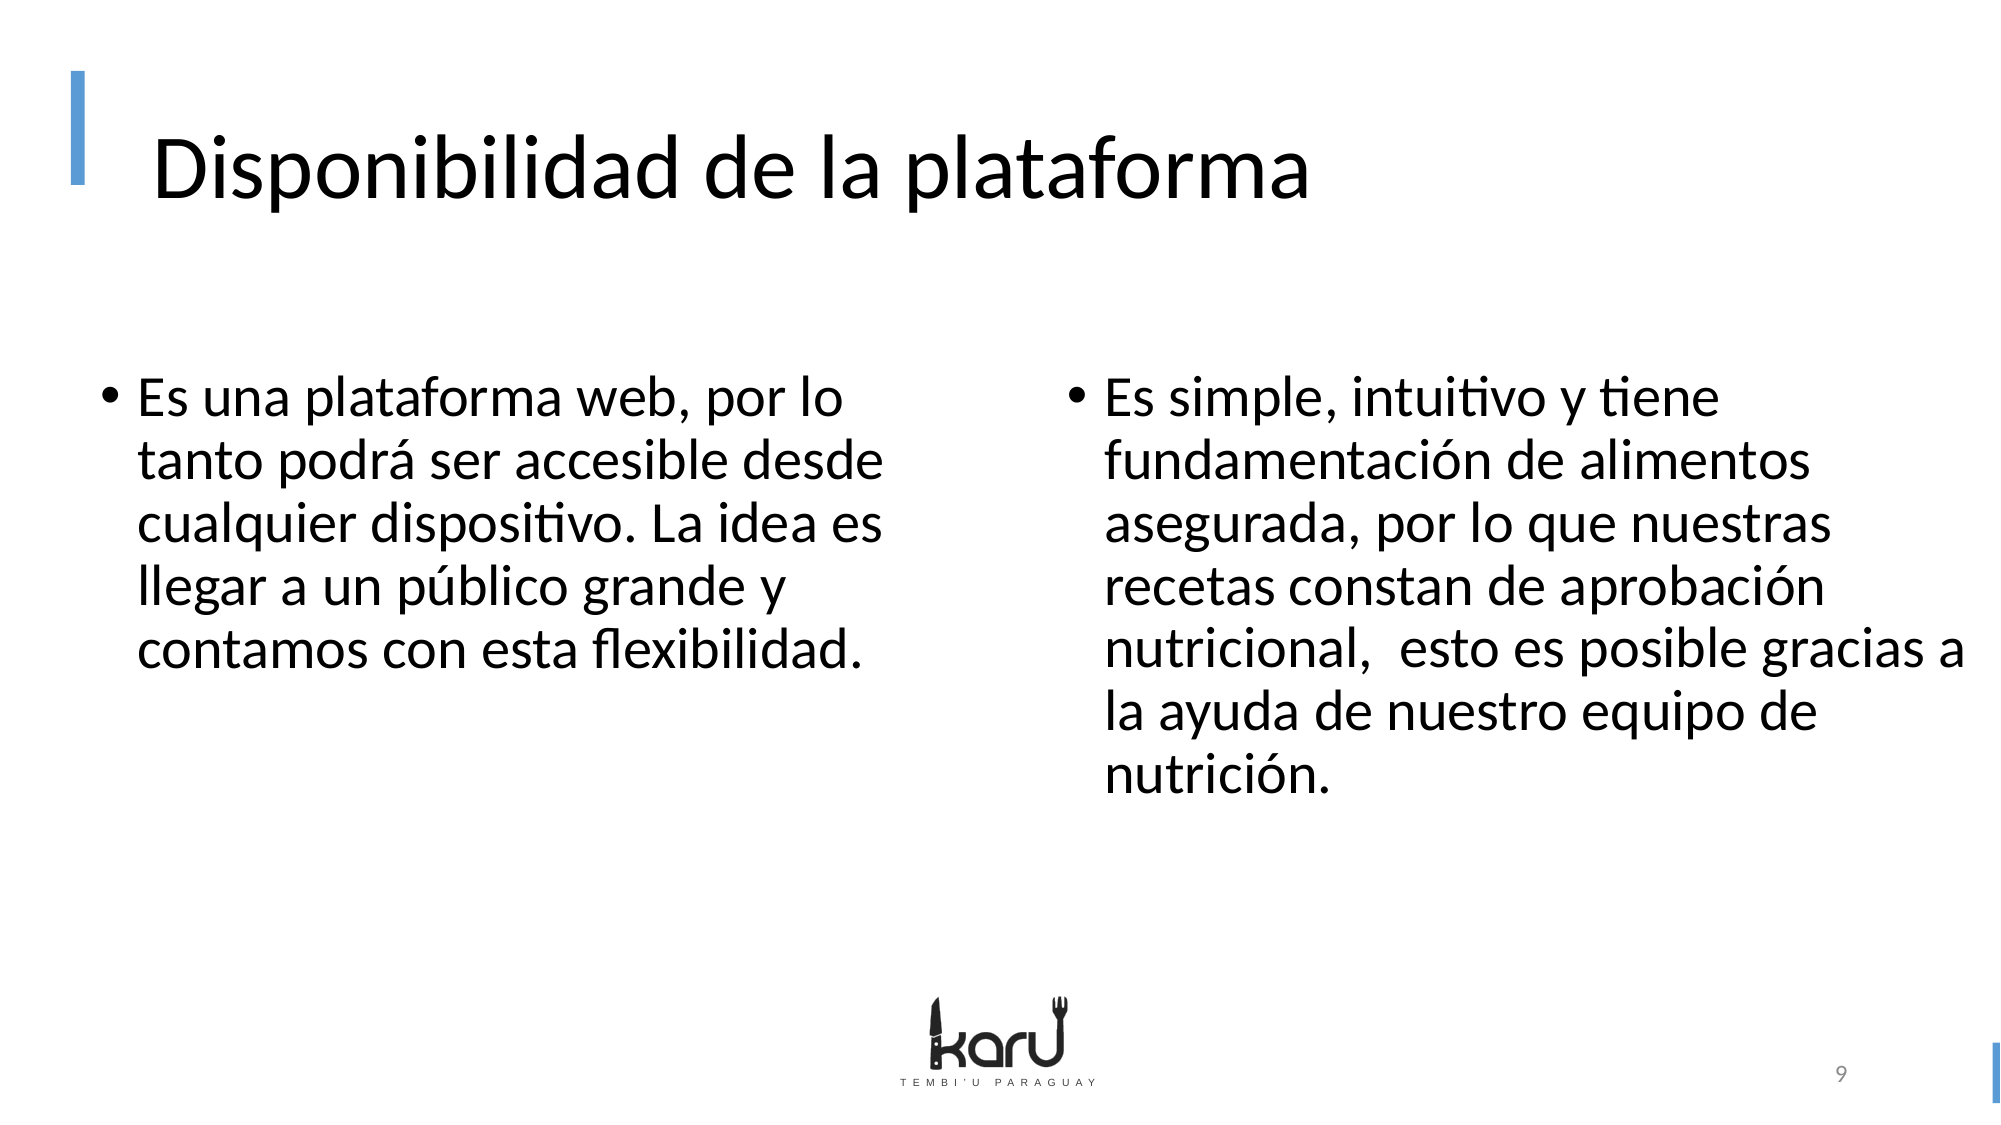

# Disponibilidad de la plataforma
Es una plataforma web, por lo tanto podrá ser accesible desde cualquier dispositivo. La idea es llegar a un público grande y contamos con esta flexibilidad.
Es simple, intuitivo y tiene fundamentación de alimentos asegurada, por lo que nuestras recetas constan de aprobación nutricional,  esto es posible gracias a la ayuda de nuestro equipo de nutrición.
9